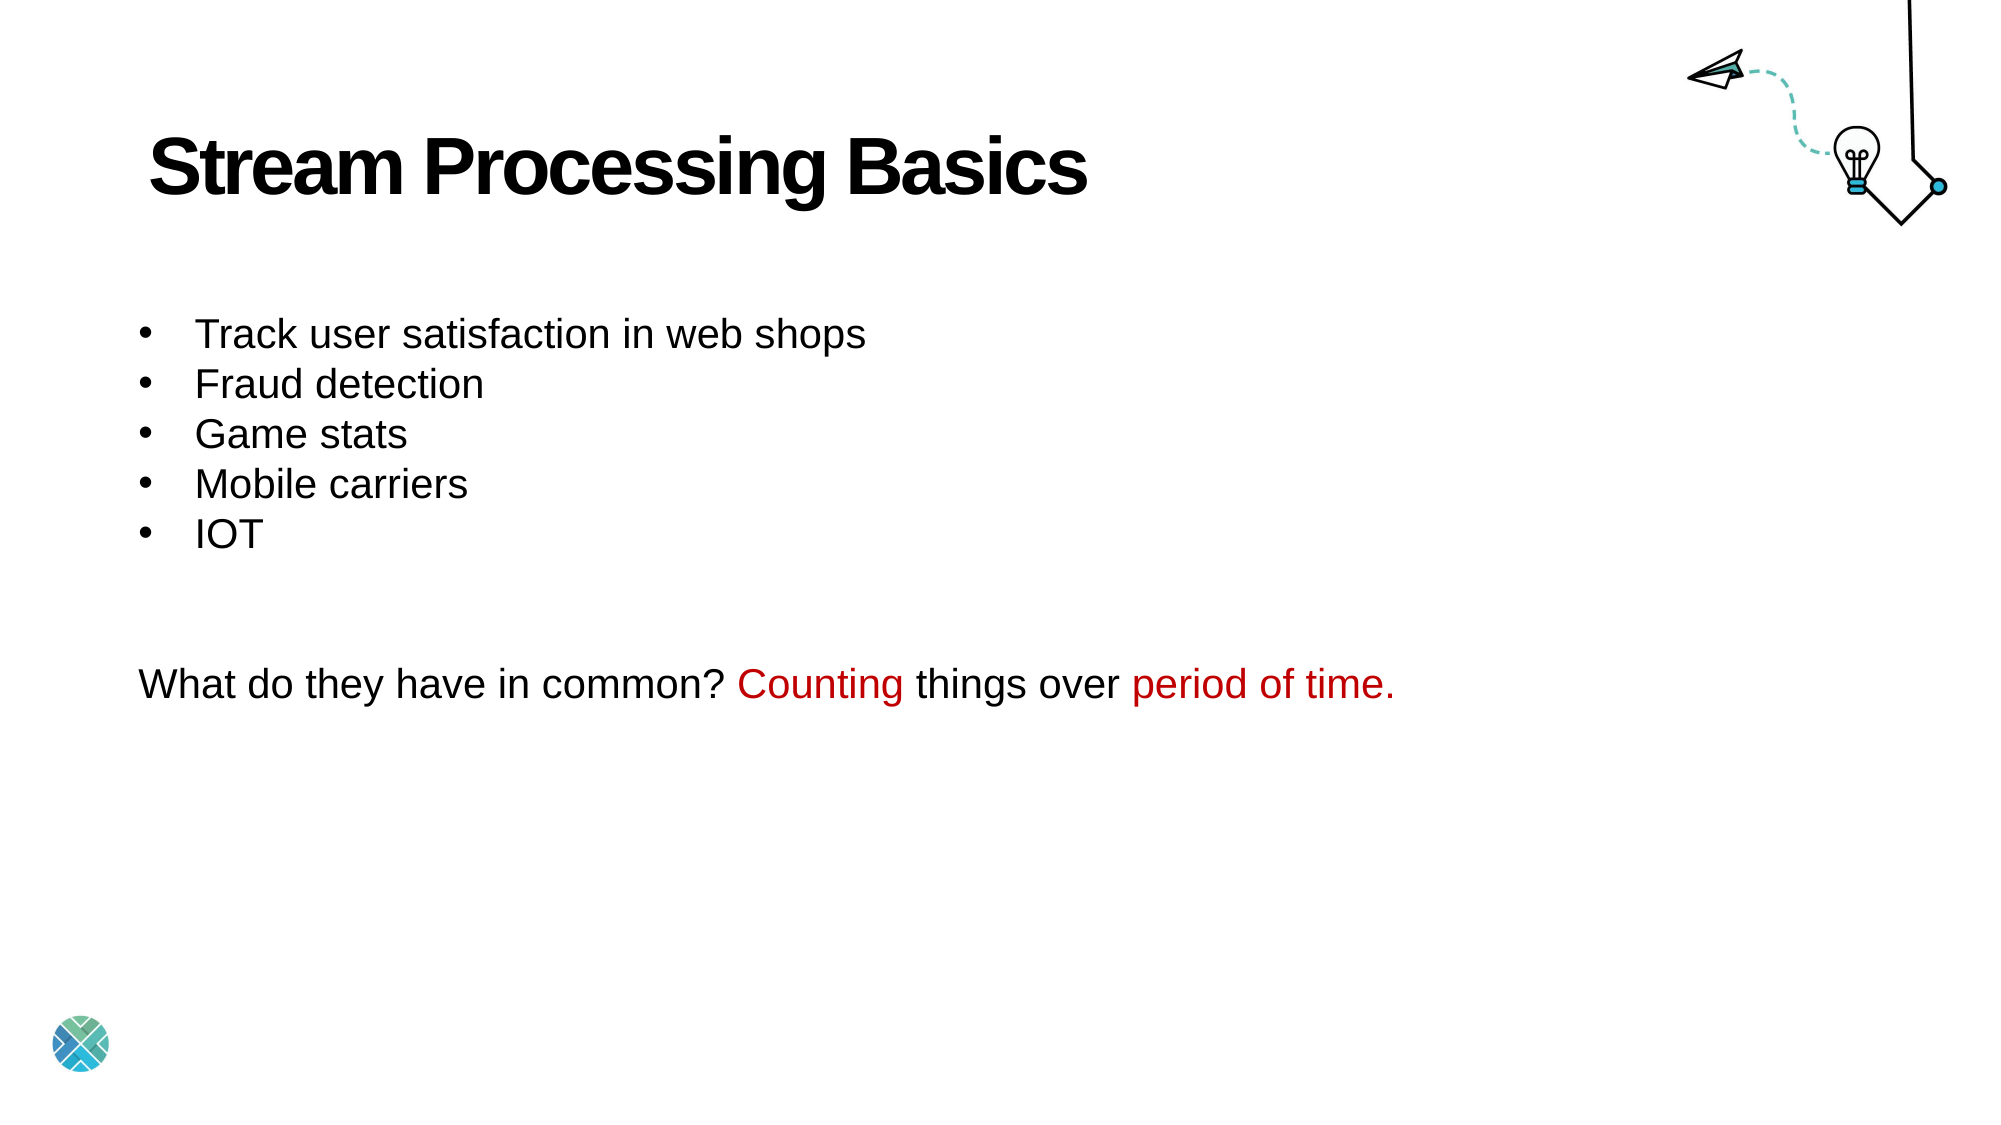

# Stream Processing Basics
Track user satisfaction in web shops
Fraud detection
Game stats
Mobile carriers
IOT

What do they have in common? Counting things over period of time.